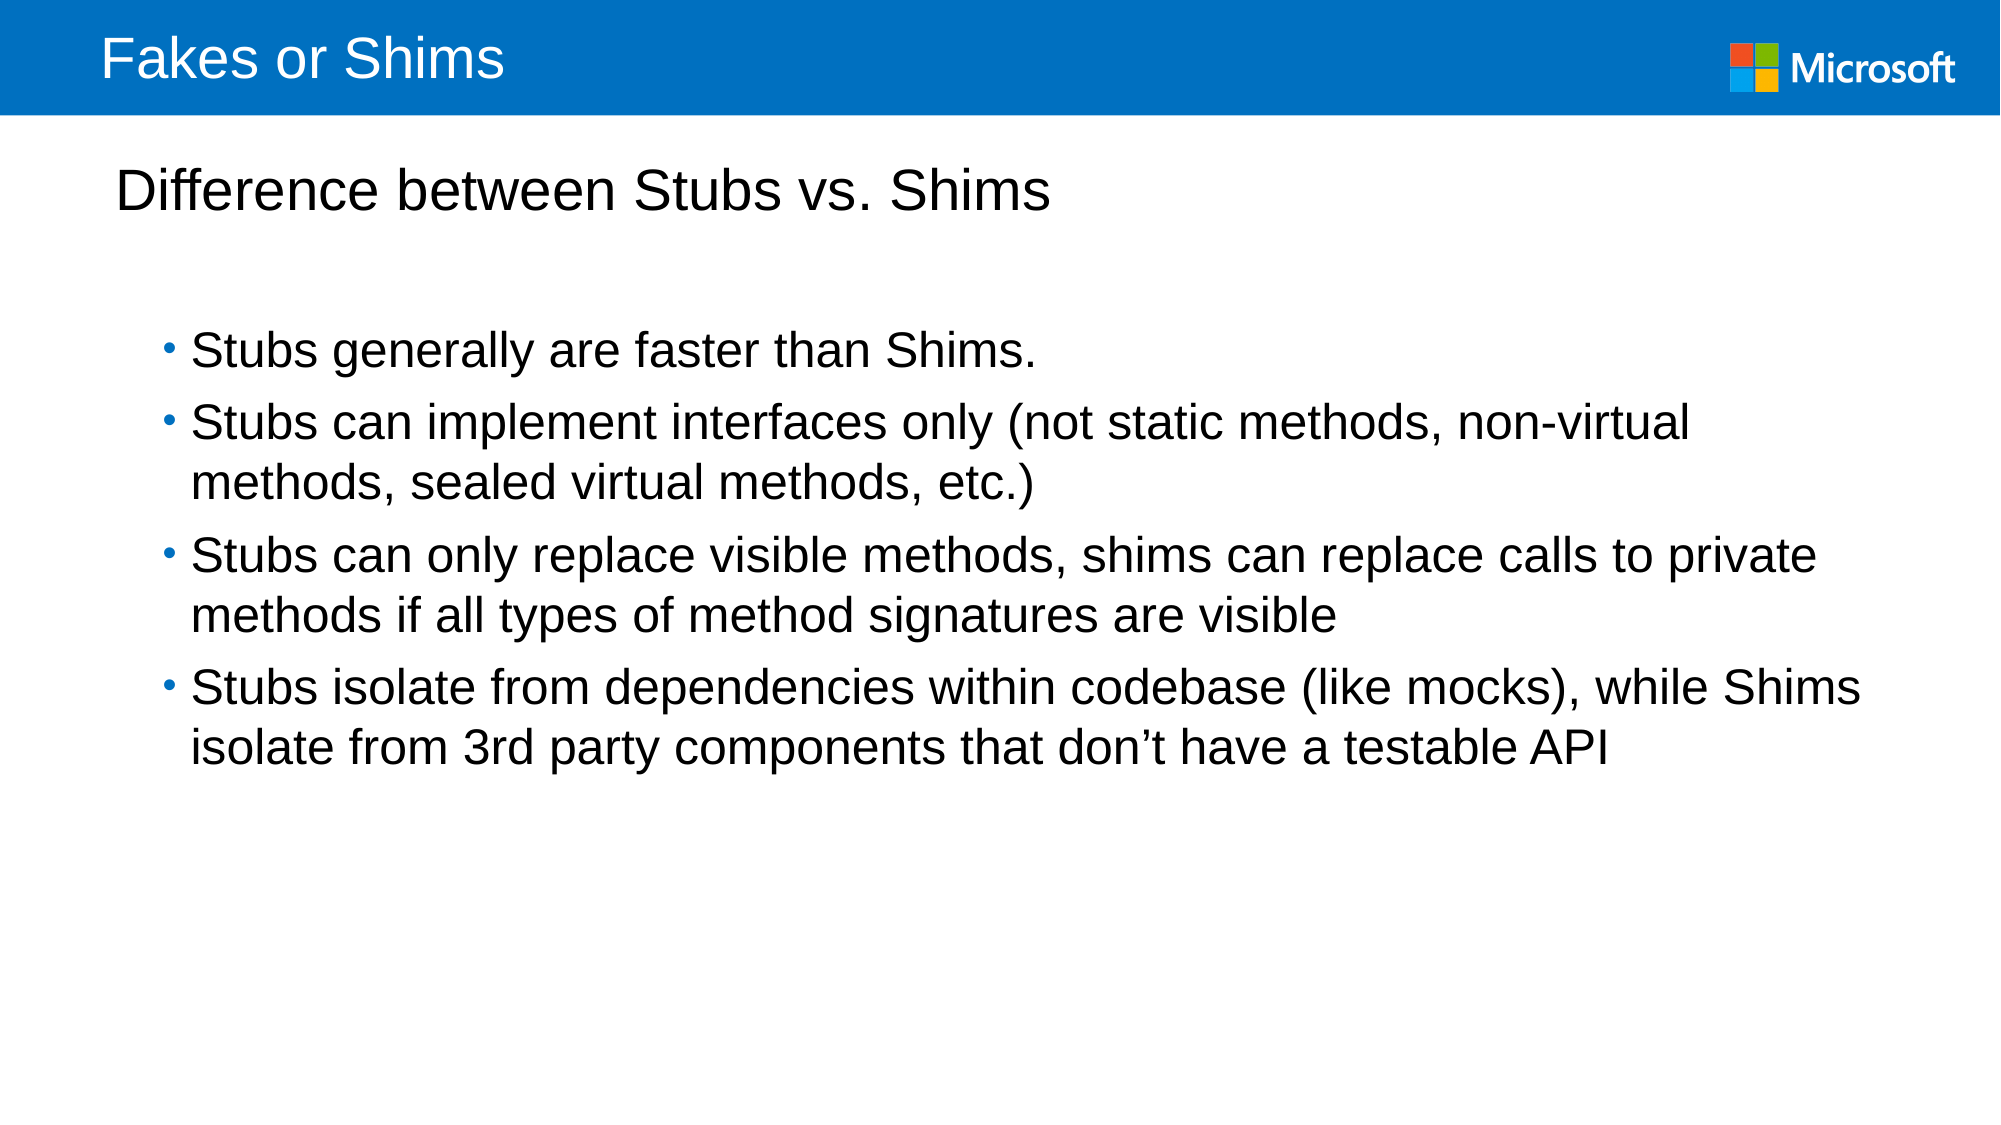

# Fakes or Shims
Difference between Stubs vs. Shims

Stubs generally are faster than Shims.
Stubs can implement interfaces only (not static methods, non-virtual methods, sealed virtual methods, etc.)
Stubs can only replace visible methods, shims can replace calls to private methods if all types of method signatures are visible
Stubs isolate from dependencies within codebase (like mocks), while Shims isolate from 3rd party components that don’t have a testable API